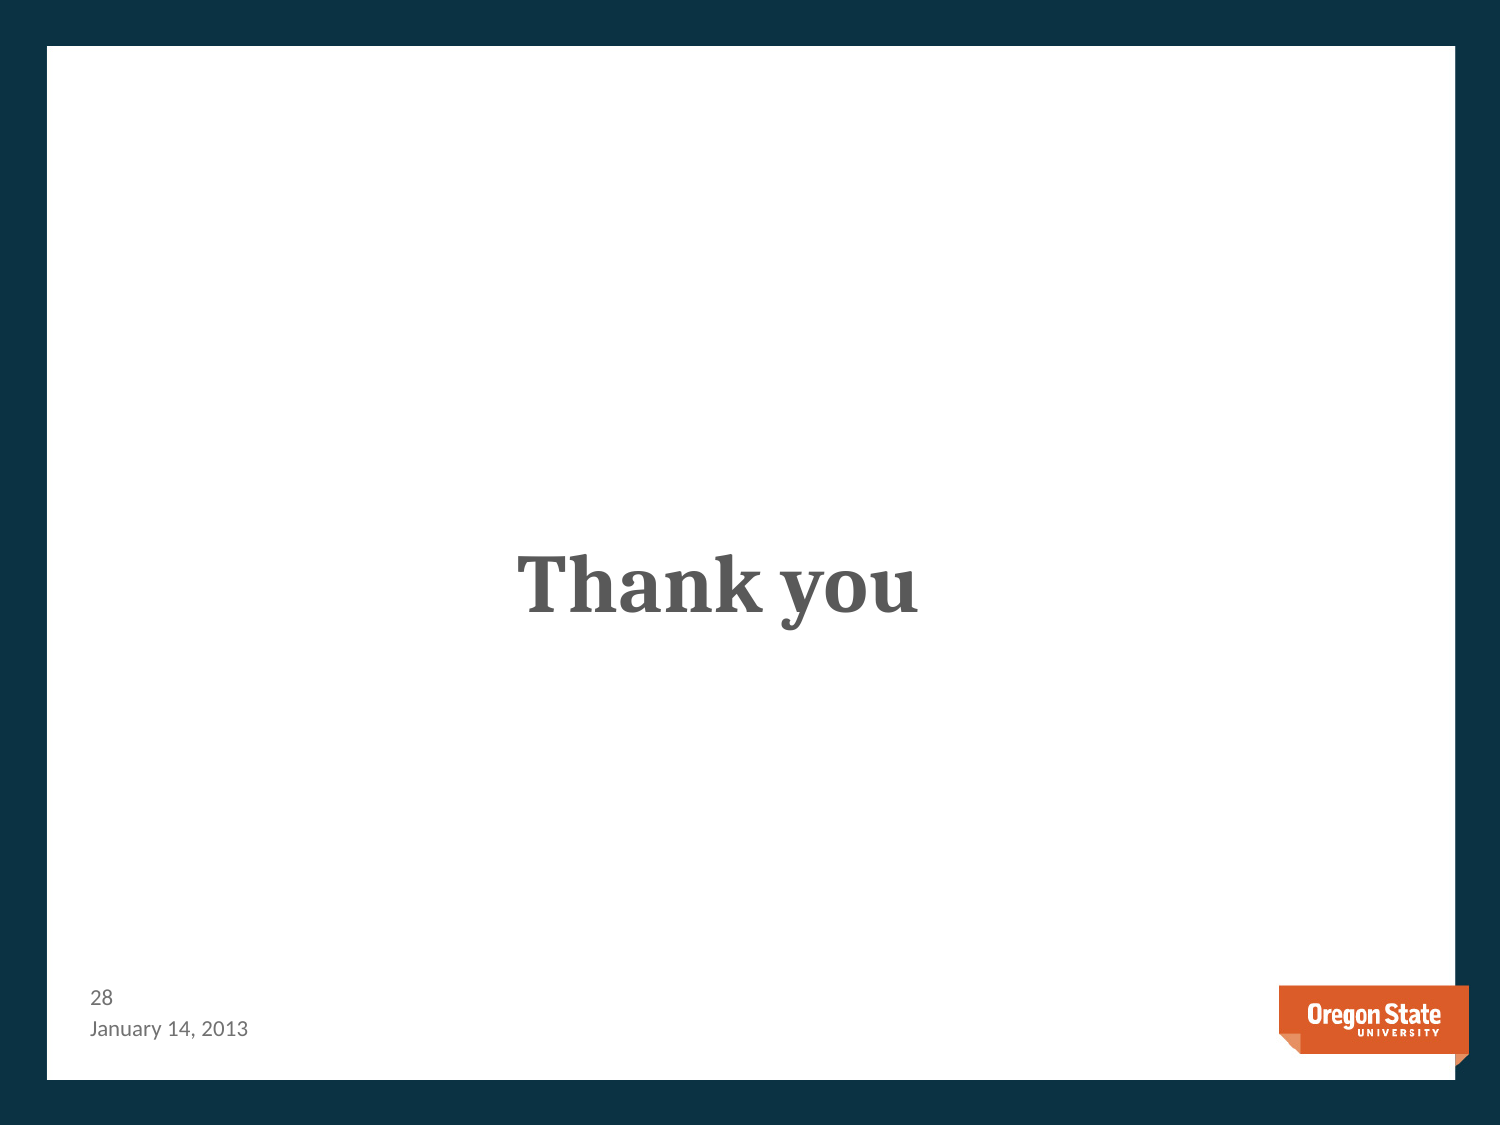

# Thank you
28
January 14, 2013